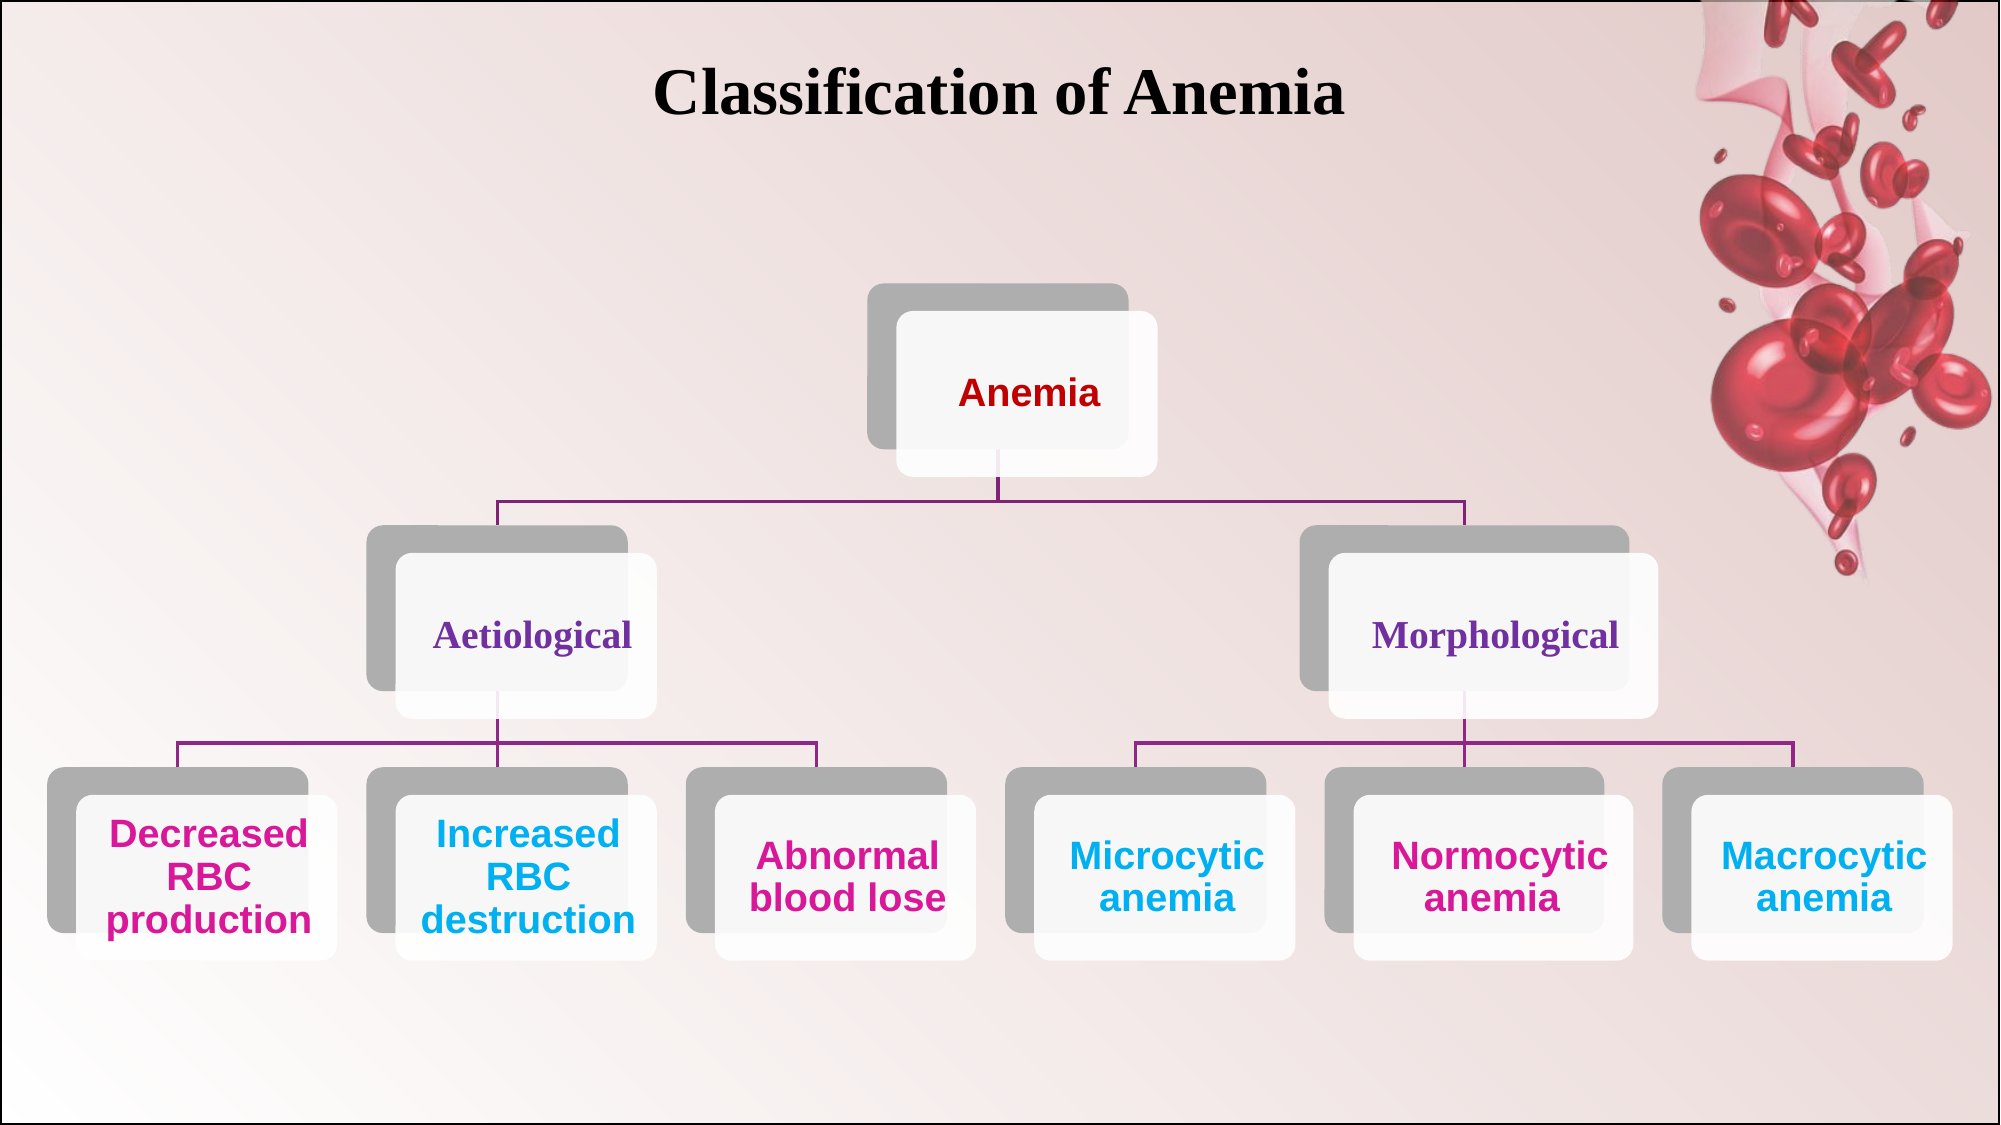

Classification of Anemia
Anemia
 Aetiological
Decreased RBC production
Increased RBC destruction
Abnormal blood lose
Morphological
Microcytic anemia
 Normocytic anemia
Macrocytic anemia